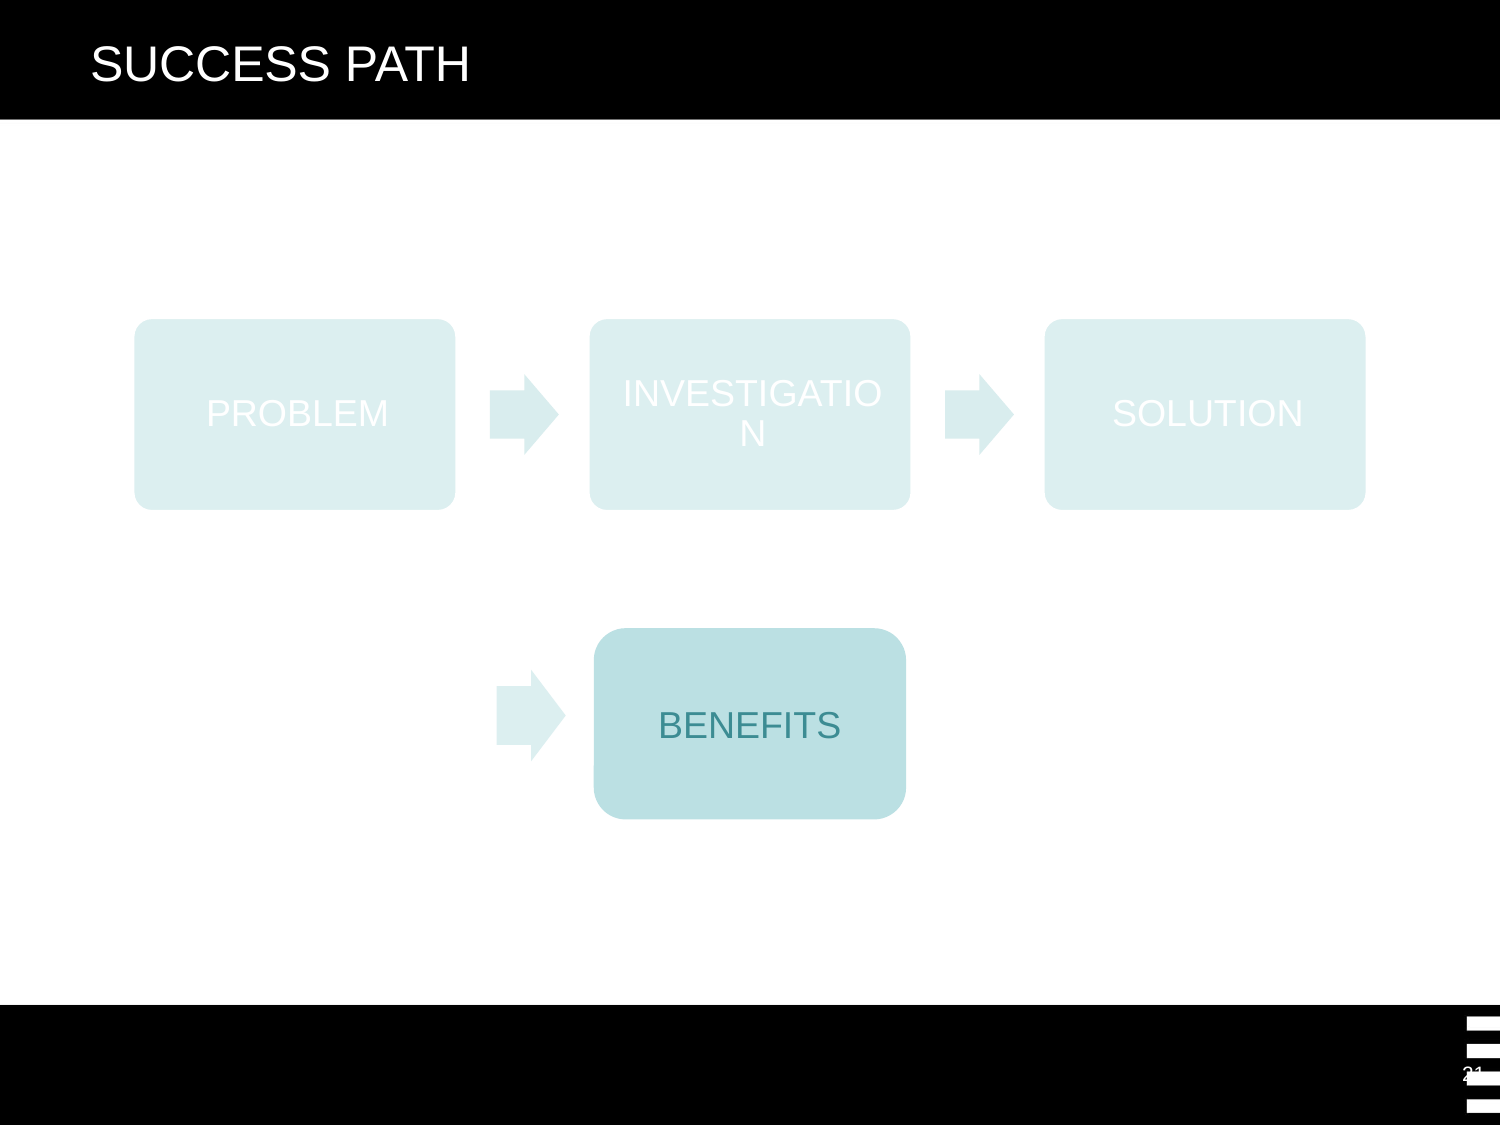

# SUCCESS PATH
PROBLEM

INVESTIGATION

SOLUTION
BENEFITS

21